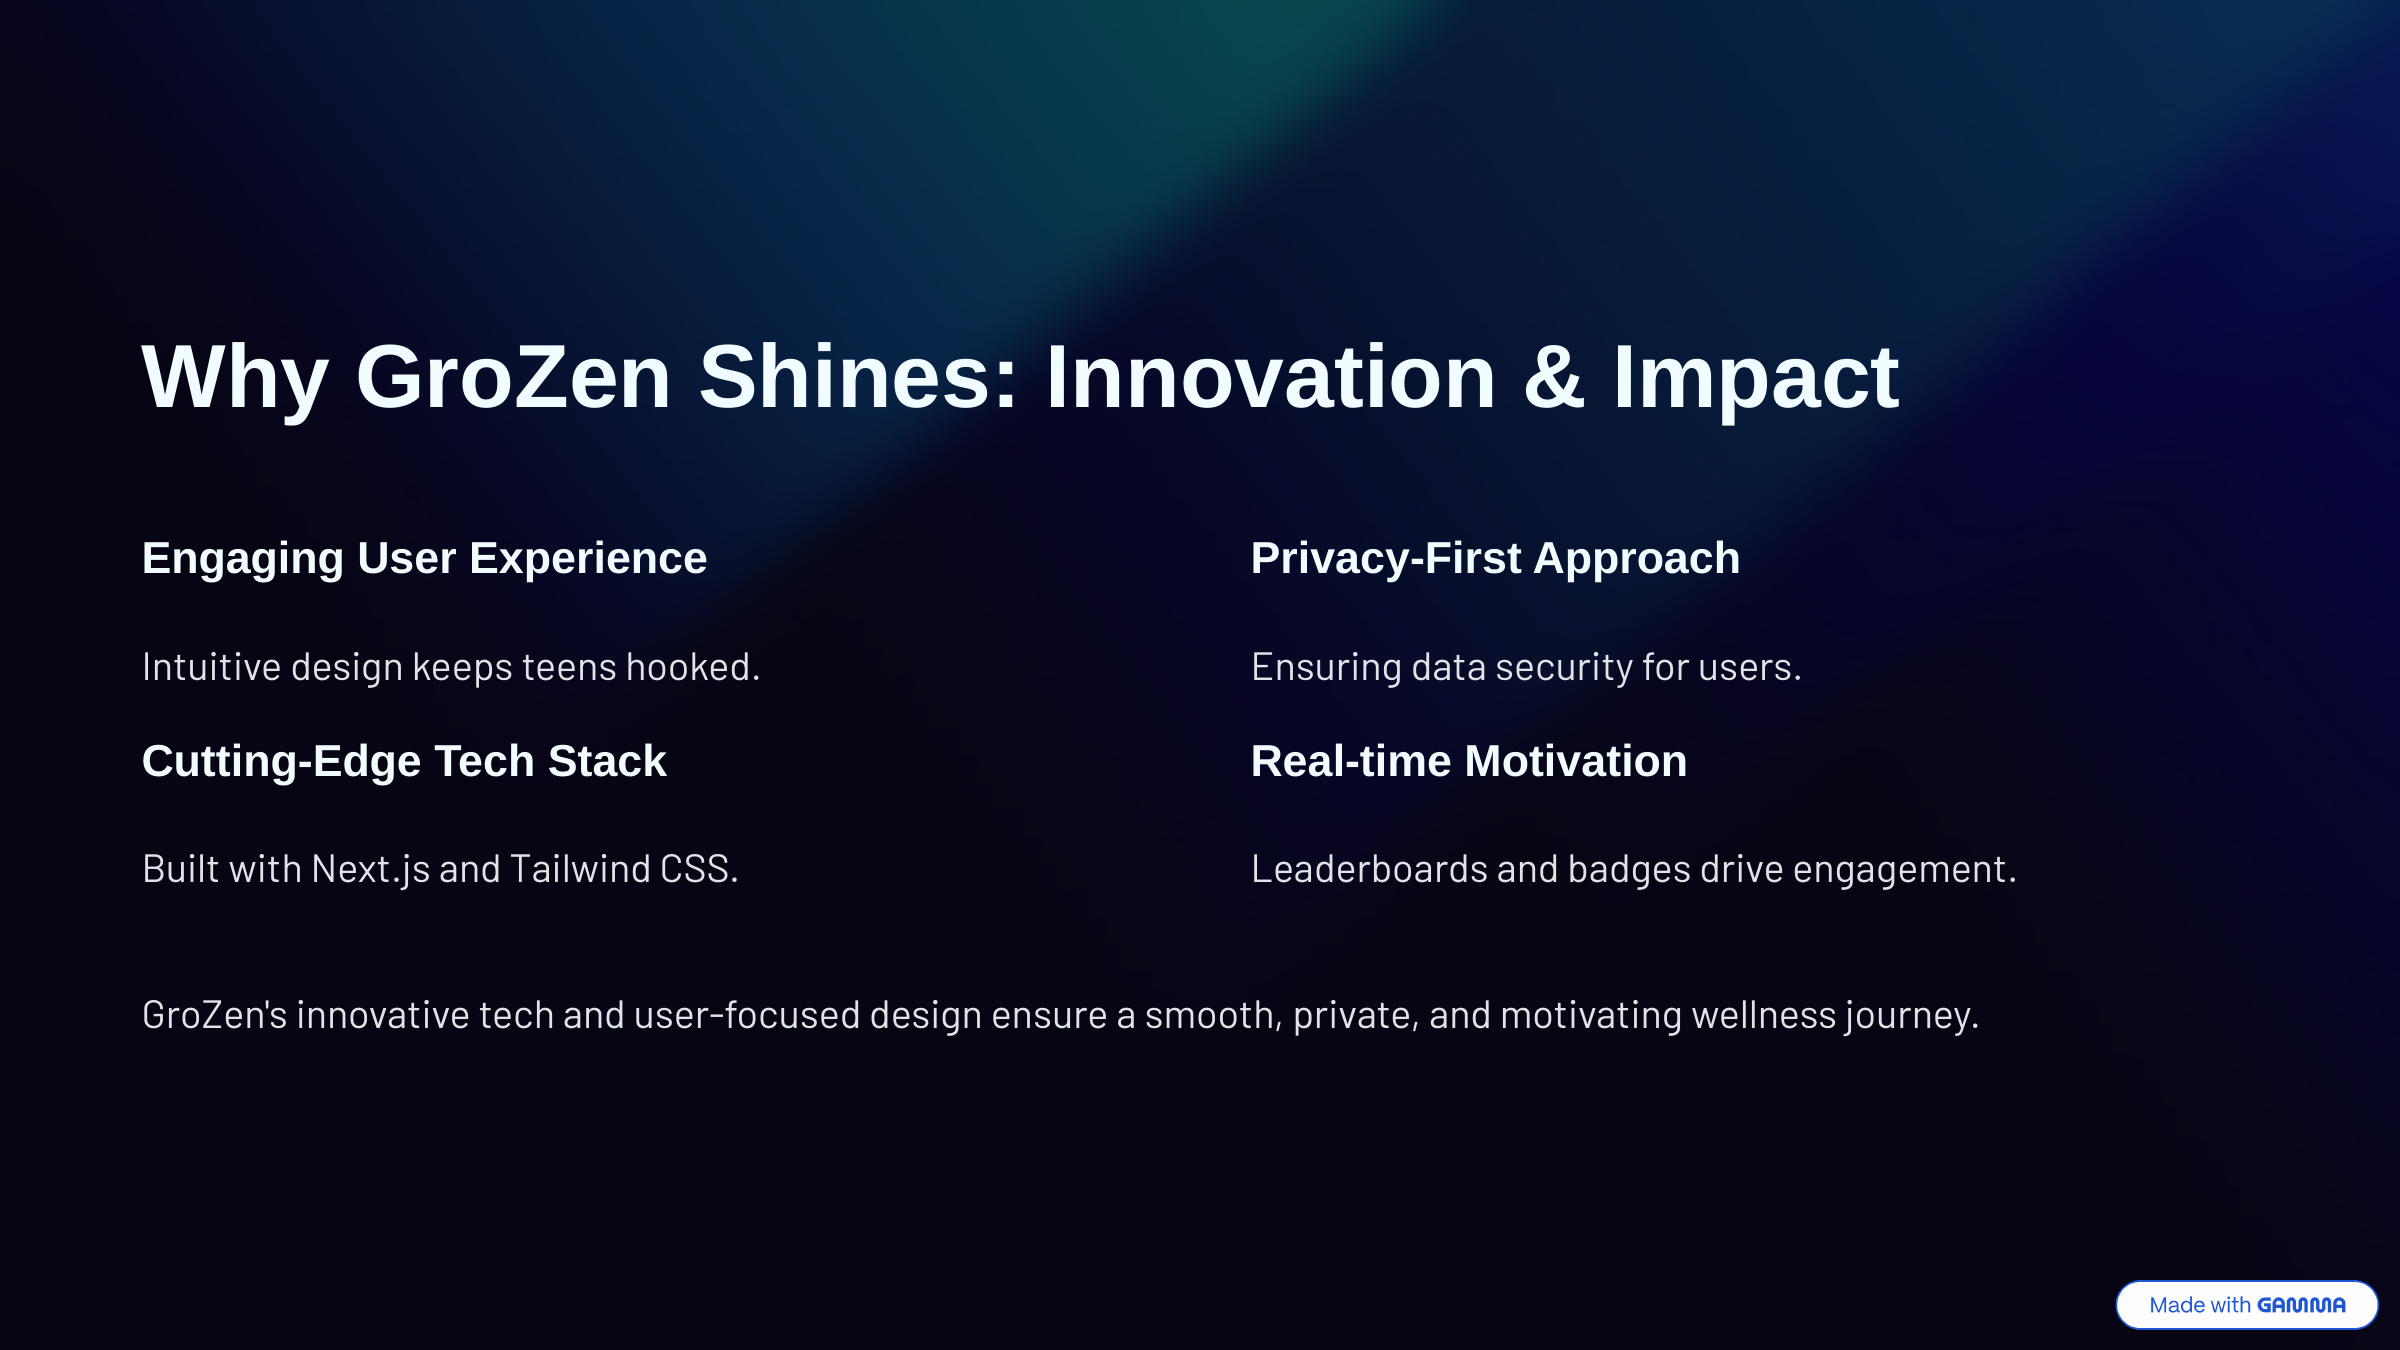

Why GroZen Shines: Innovation & Impact
Engaging User Experience
Privacy-First Approach
Intuitive design keeps teens hooked.
Ensuring data security for users.
Cutting-Edge Tech Stack
Real-time Motivation
Built with Next.js and Tailwind CSS.
Leaderboards and badges drive engagement.
GroZen's innovative tech and user-focused design ensure a smooth, private, and motivating wellness journey.